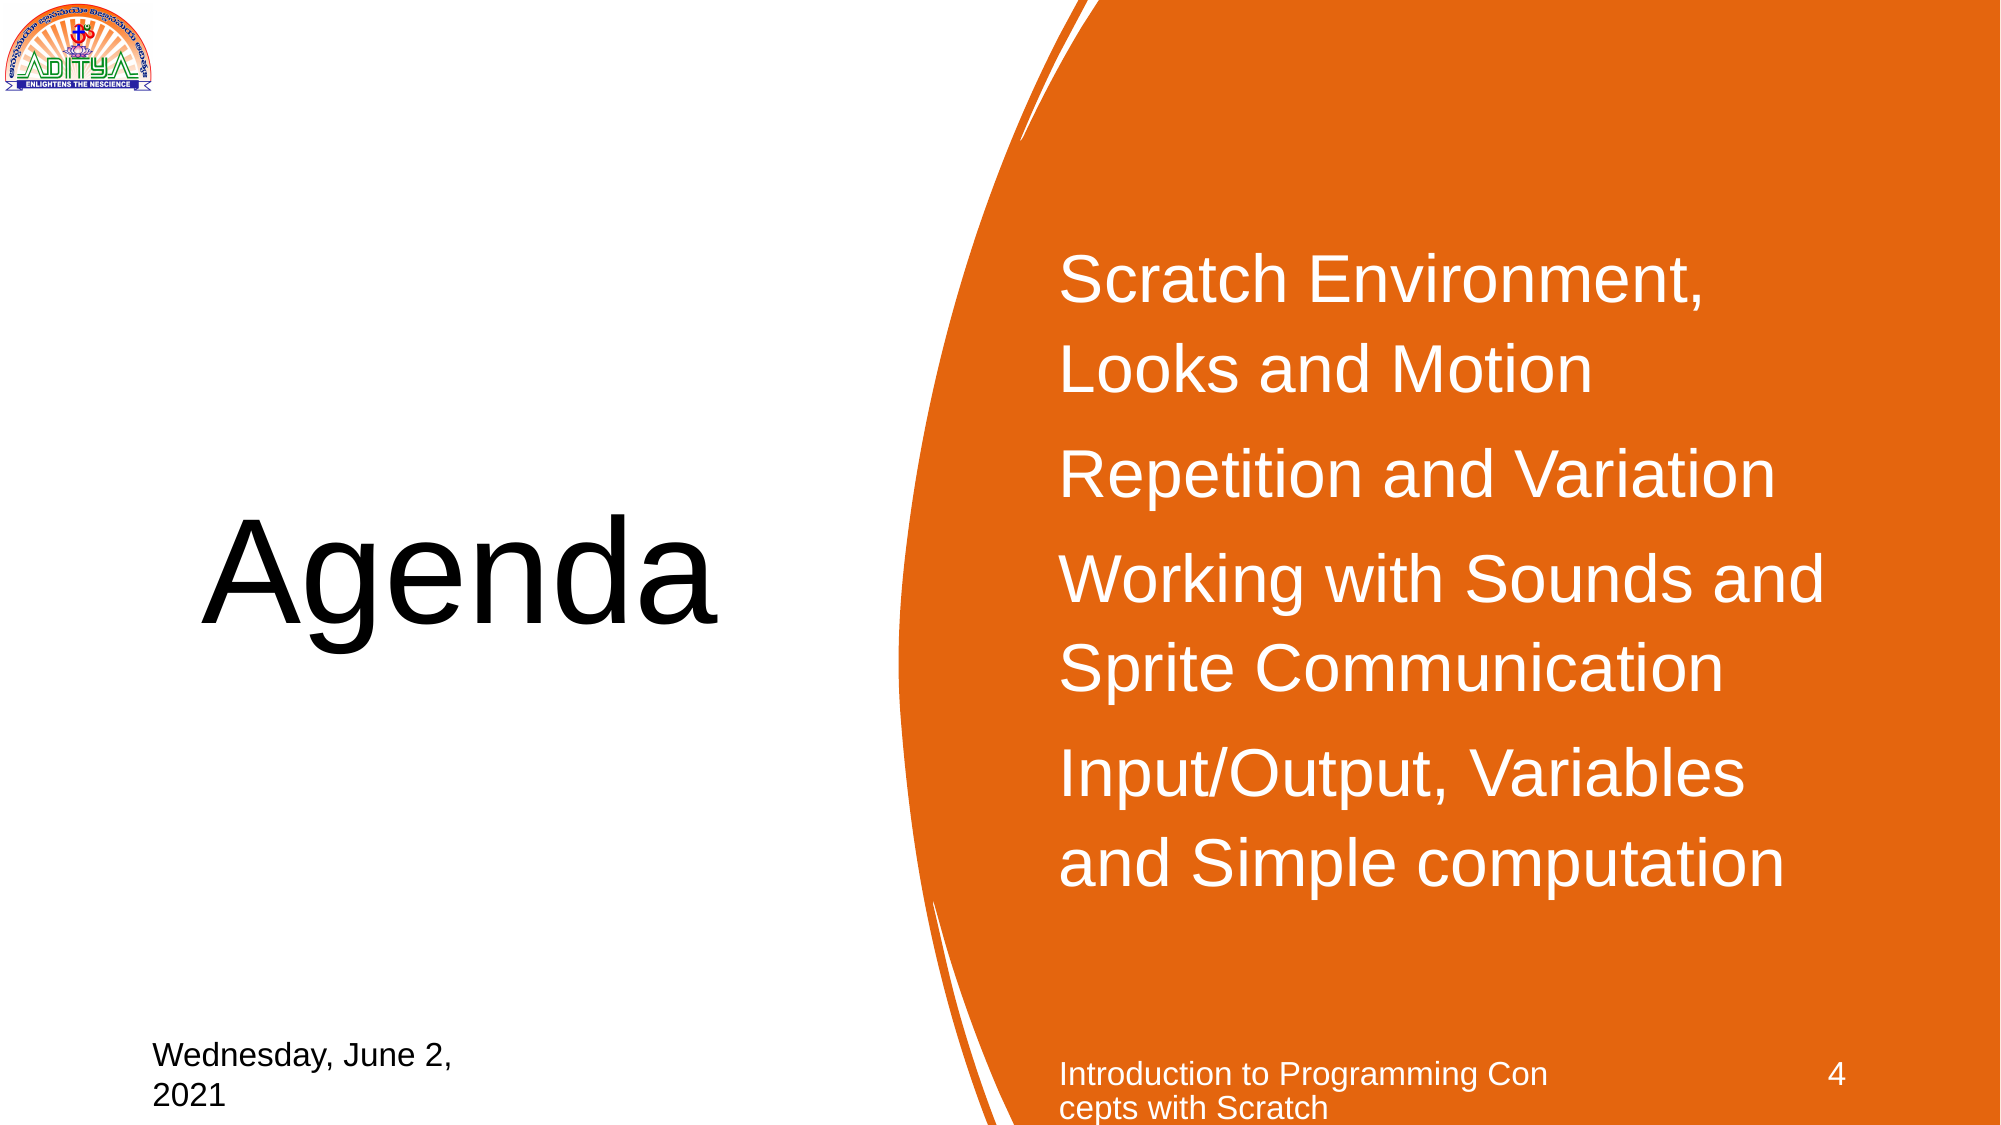

# Agenda
Scratch Environment, Looks and Motion
Repetition and Variation
Working with Sounds and Sprite Communication
Input/Output, Variables and Simple computation
Introduction to Programming Concepts with Scratch
4
Wednesday, June 2, 2021